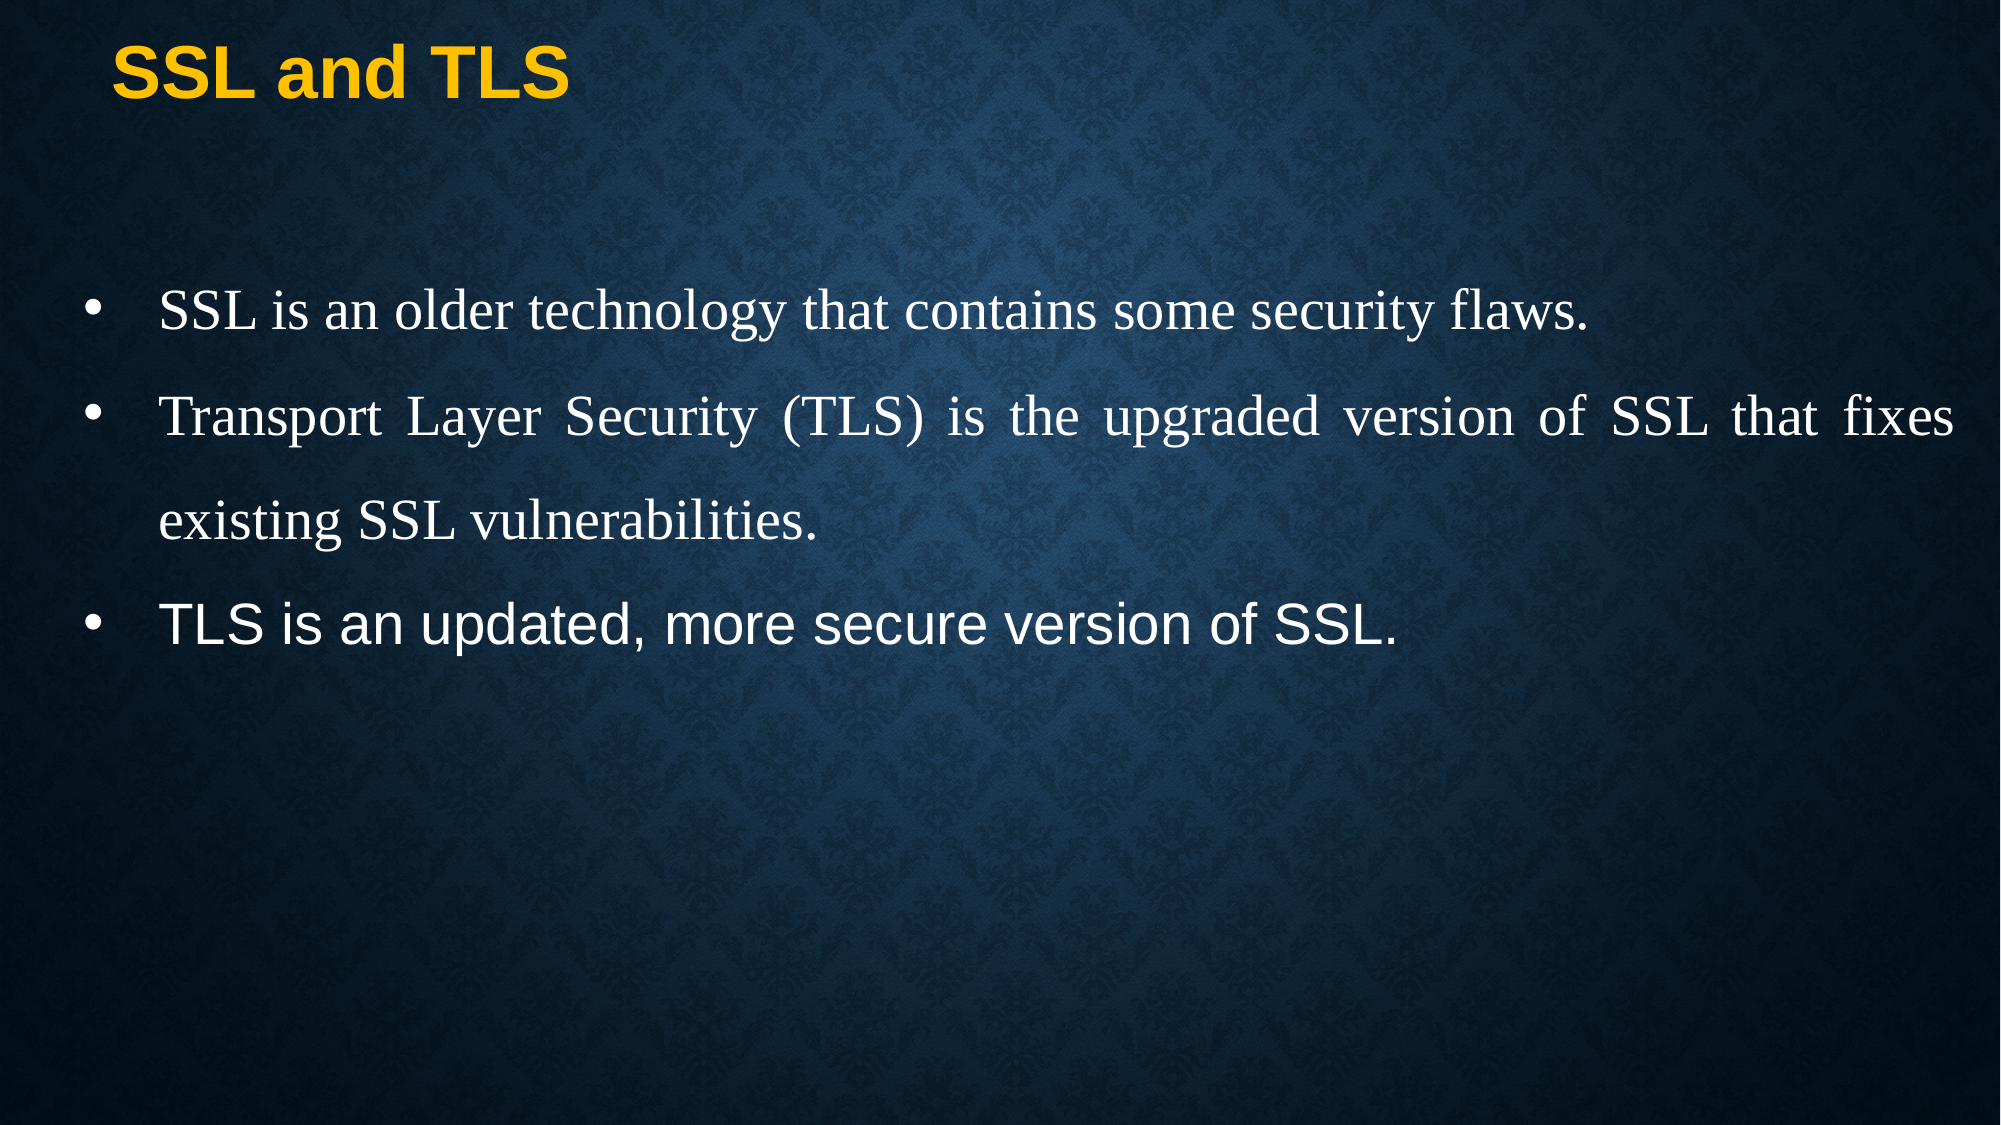

SSL and TLS
SSL is an older technology that contains some security flaws.
Transport Layer Security (TLS) is the upgraded version of SSL that fixes existing SSL vulnerabilities.
TLS is an updated, more secure version of SSL.